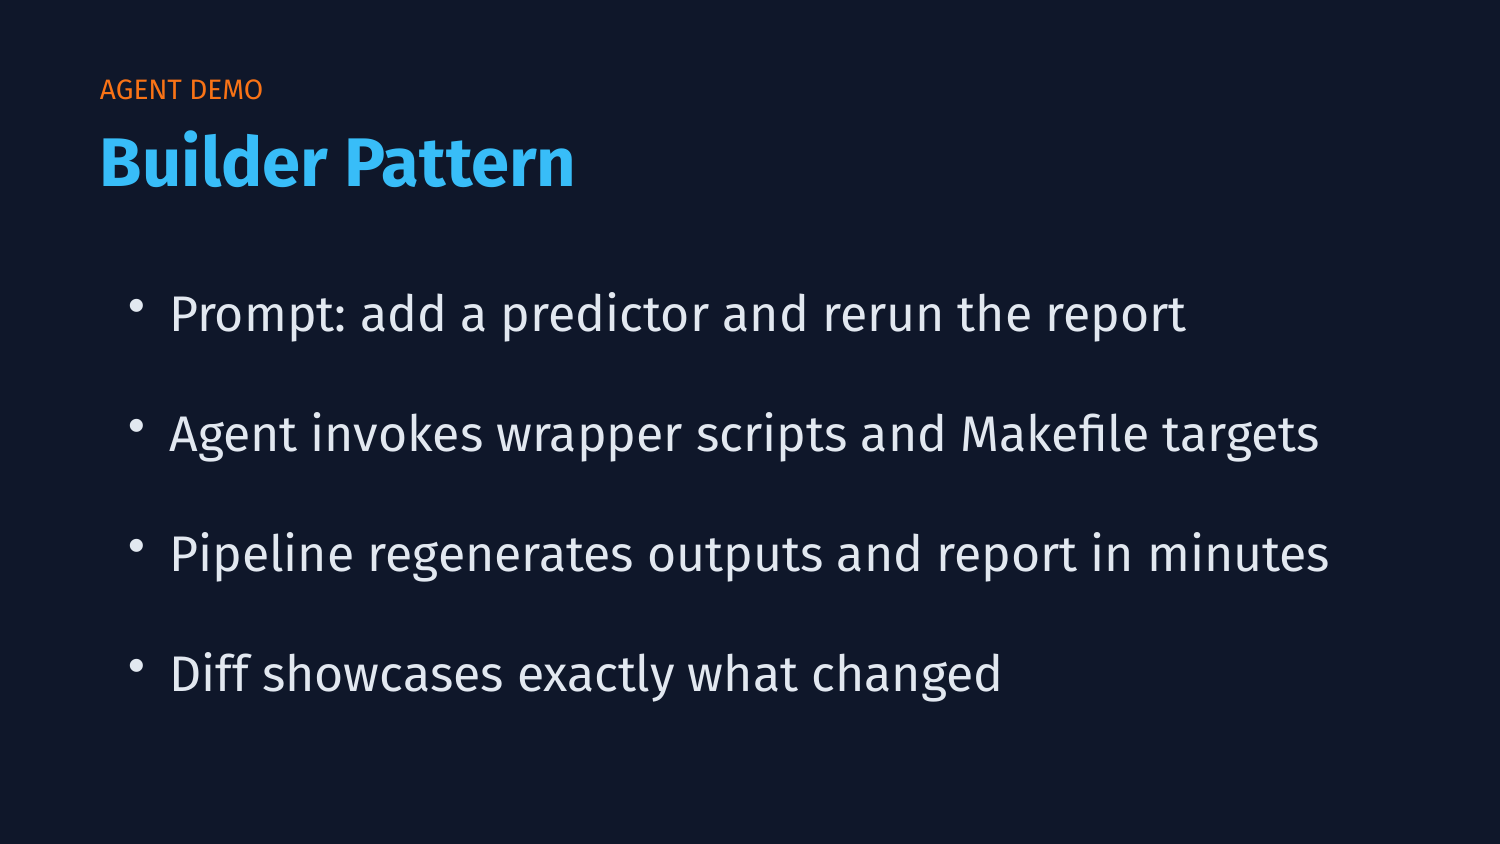

AGENT DEMO
Builder Pattern
 Prompt: add a predictor and rerun the report
 Agent invokes wrapper scripts and Makefile targets
 Pipeline regenerates outputs and report in minutes
 Diff showcases exactly what changed